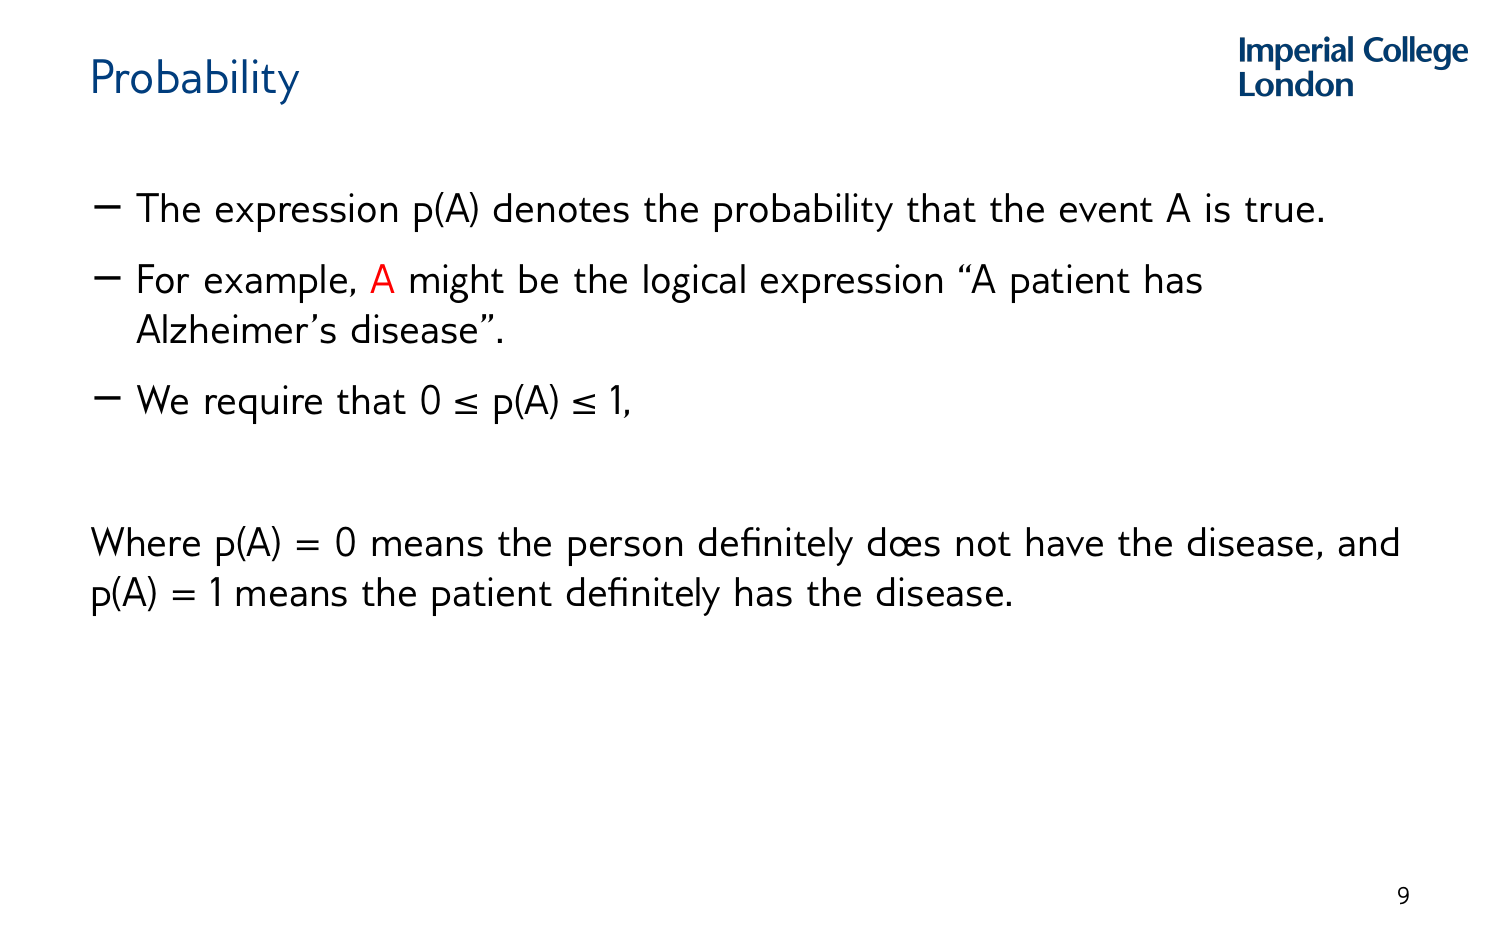

# Probability
The expression p(A) denotes the probability that the event A is true.
For example, A might be the logical expression “A patient has Alzheimer’s disease”.
We require that 0 ≤ p(A) ≤ 1,

Where p(A) = 0 means the person definitely does not have the disease, and p(A) = 1 means the patient definitely has the disease.

9